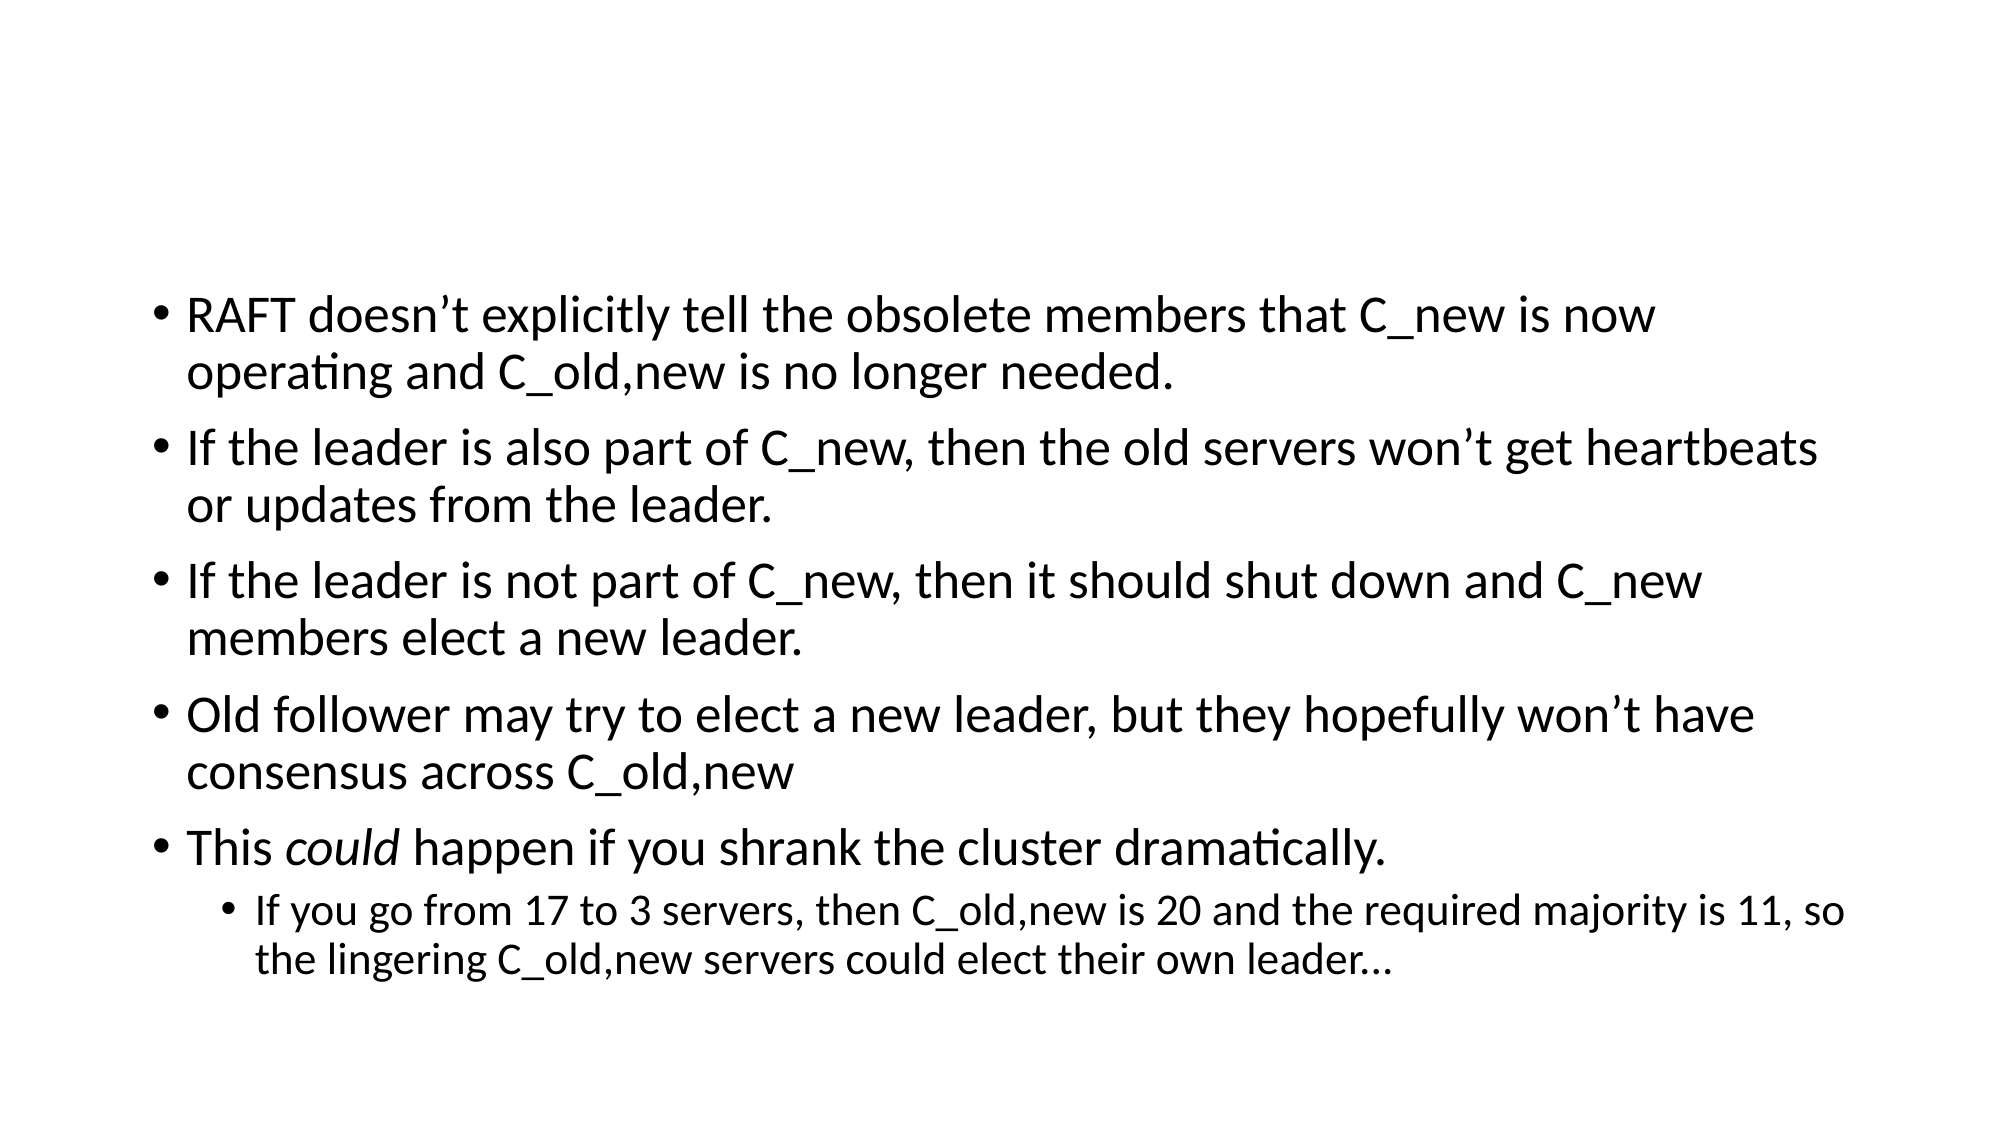

# The Update Aftermath
RAFT doesn’t explicitly tell the obsolete members that C_new is now operating and C_old,new is no longer needed.
If the leader is also part of C_new, then the old servers won’t get heartbeats or updates from the leader.
If the leader is not part of C_new, then it should shut down and C_new members elect a new leader.
Old follower may try to elect a new leader, but they hopefully won’t have consensus across C_old,new
This could happen if you shrank the cluster dramatically.
If you go from 17 to 3 servers, then C_old,new is 20 and the required majority is 11, so the lingering C_old,new servers could elect their own leader...